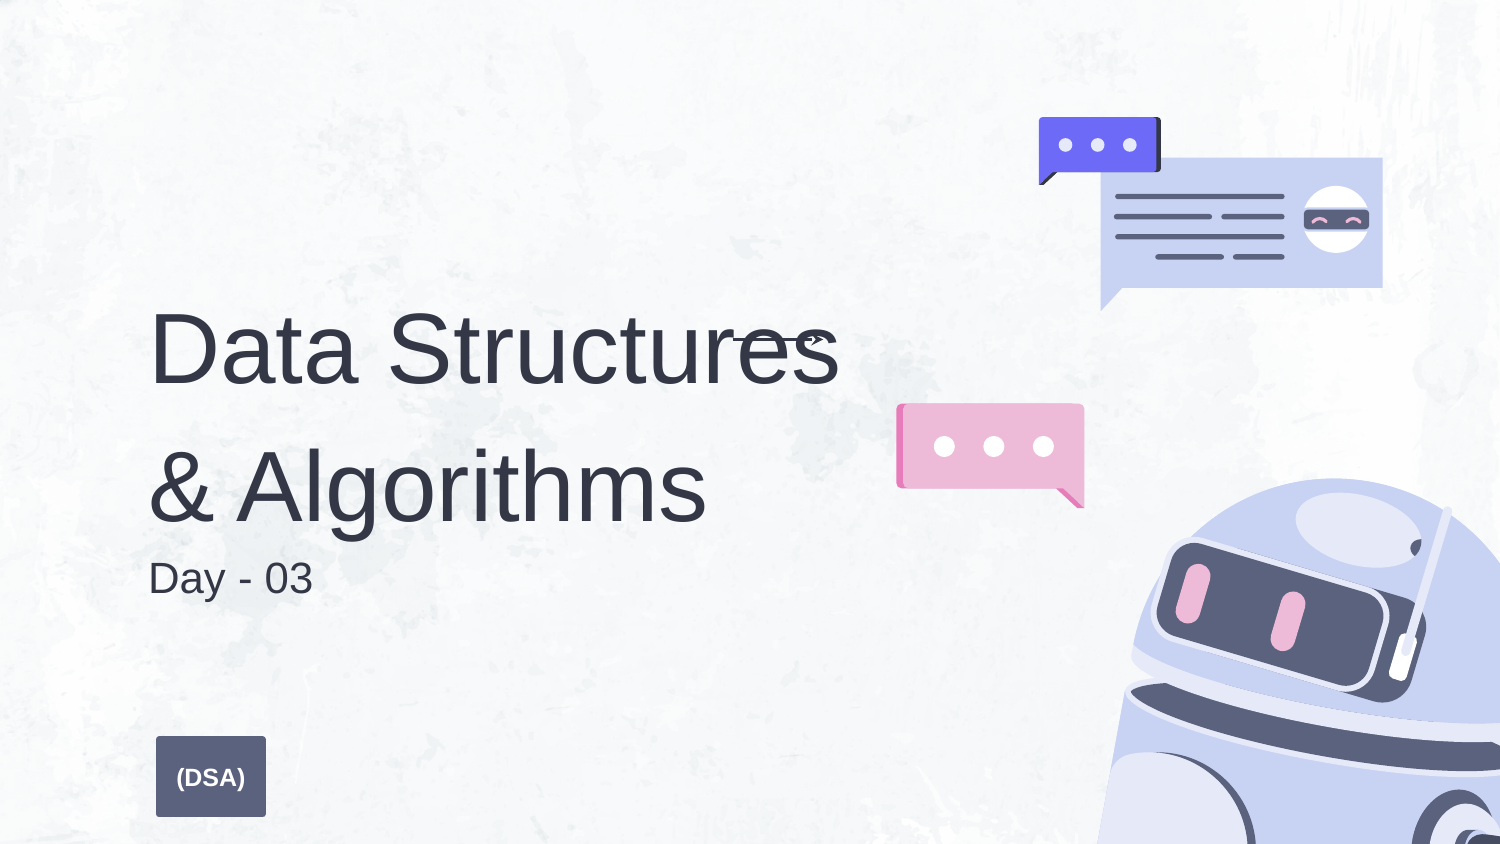

# Data Structures
& Algorithms
Day - 03

(DSA)